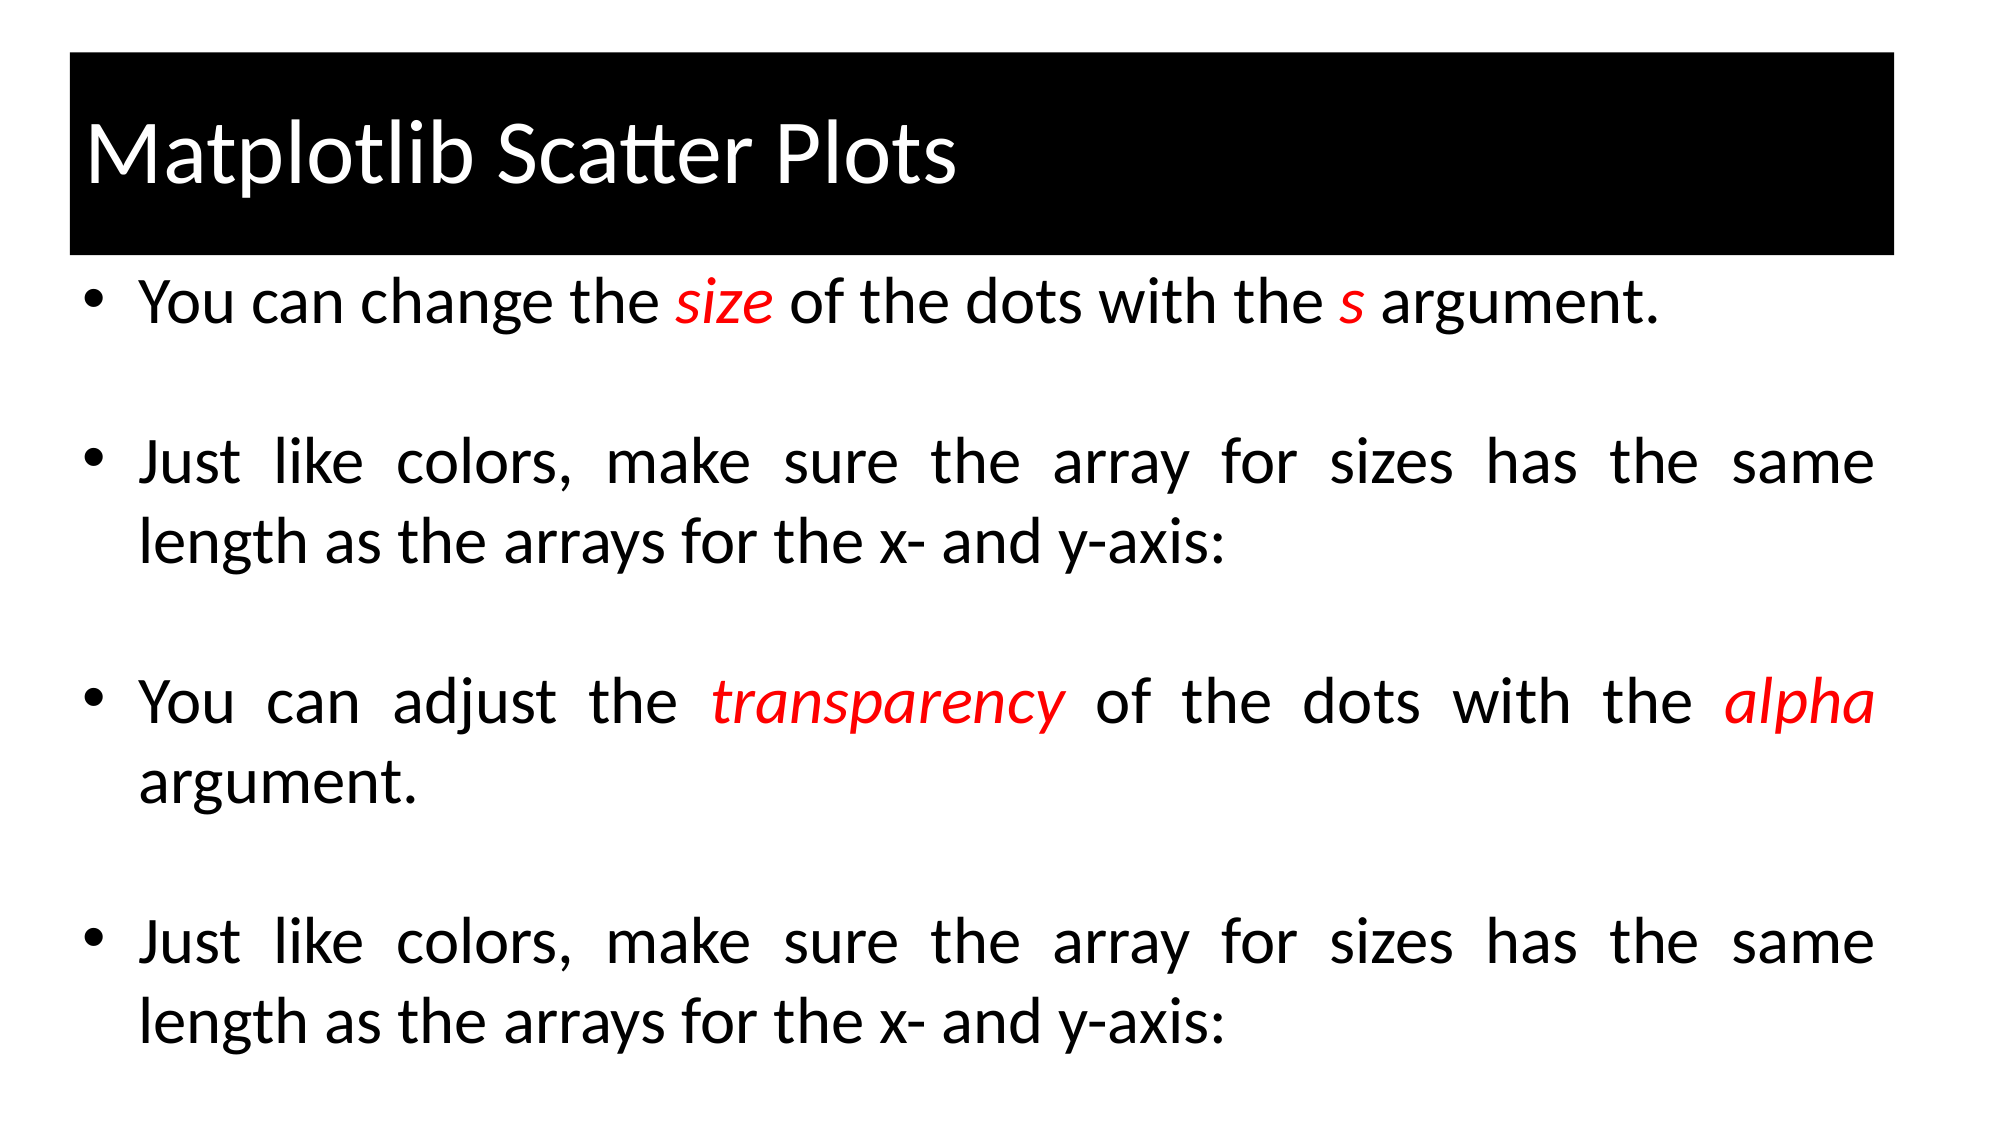

Matplotlib Scatter Plots
You can change the size of the dots with the s argument.

Just like colors, make sure the array for sizes has the same length as the arrays for the x- and y-axis:

You can adjust the transparency of the dots with the alpha argument.

Just like colors, make sure the array for sizes has the same length as the arrays for the x- and y-axis: